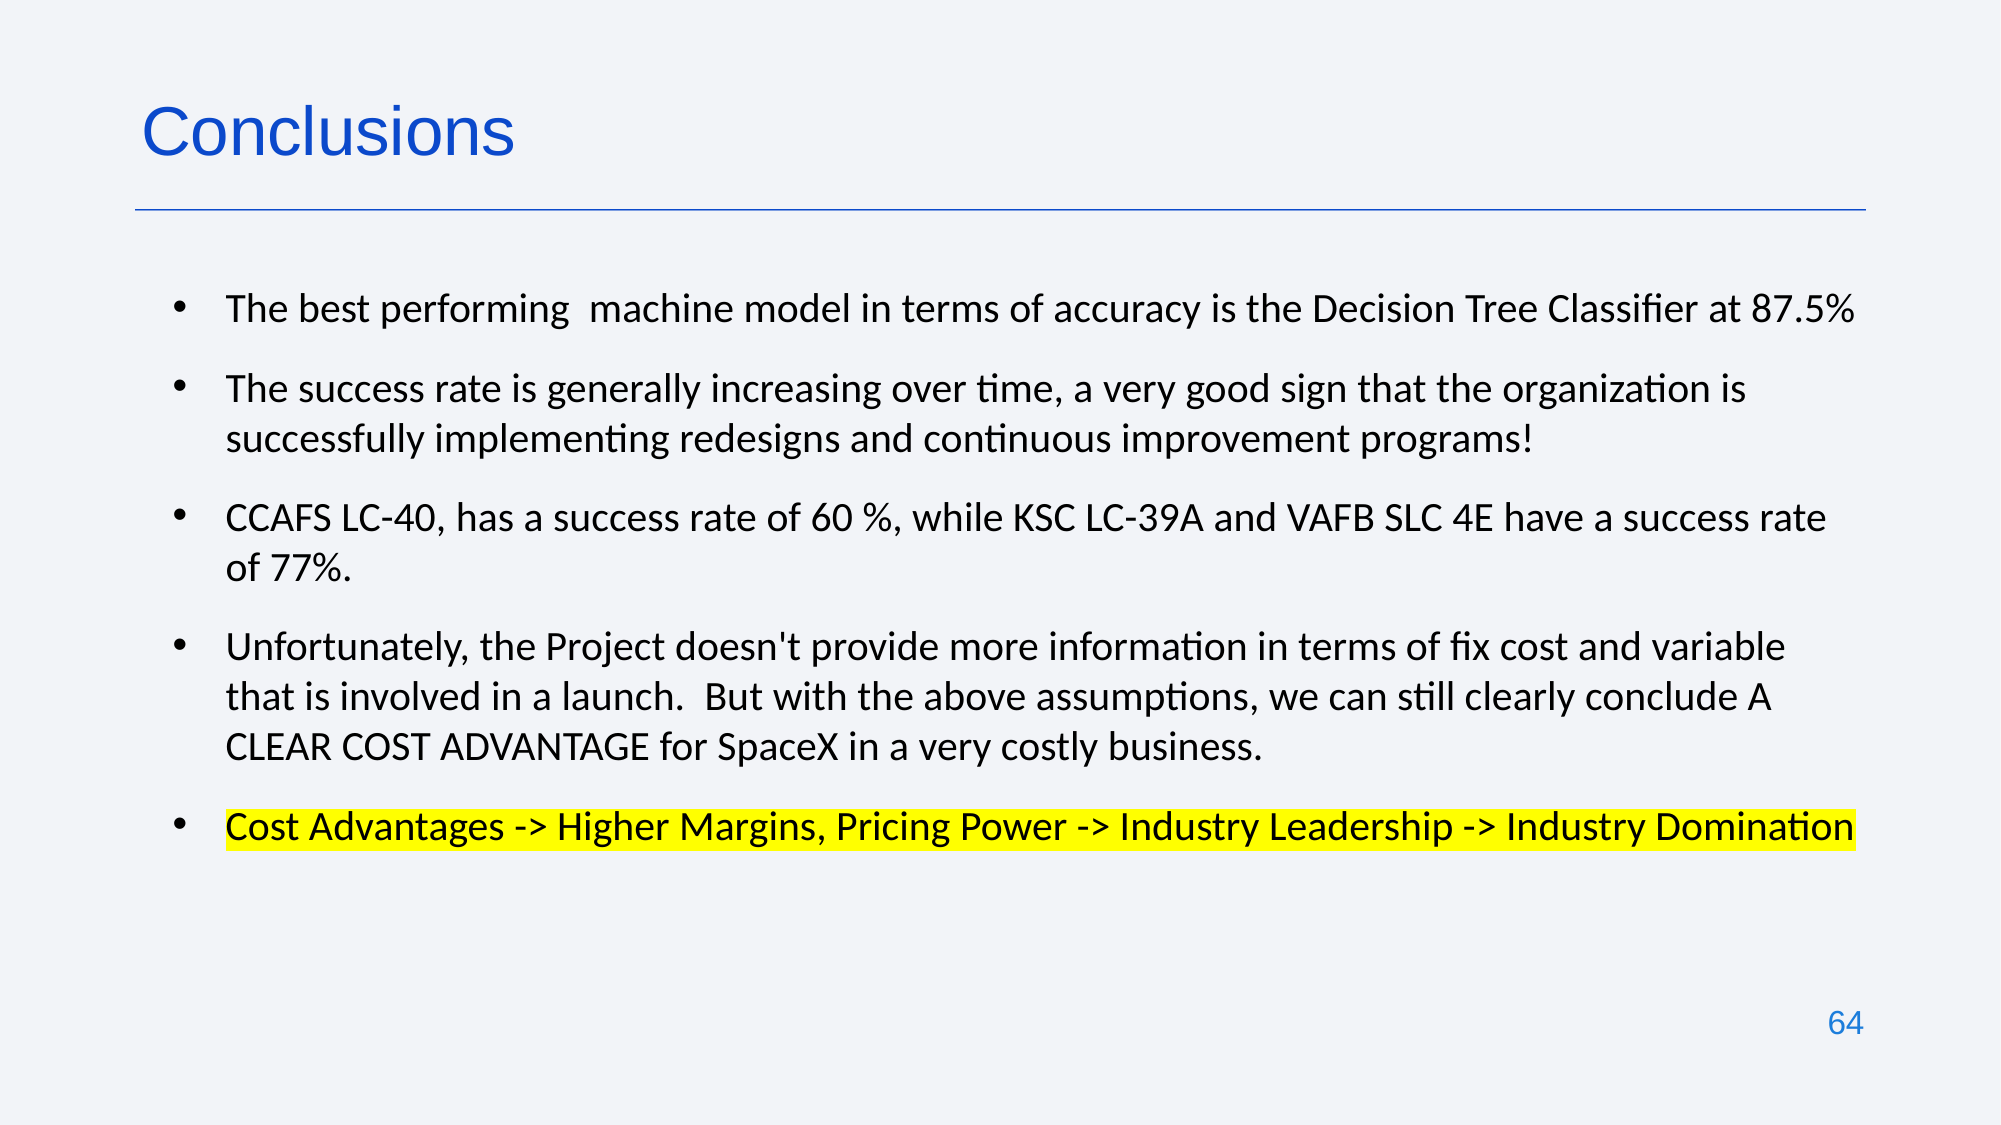

Conclusions
The best performing  machine model in terms of accuracy is the Decision Tree Classifier at 87.5%
The success rate is generally increasing over time, a very good sign that the organization is successfully implementing redesigns and continuous improvement programs!
CCAFS LC-40, has a success rate of 60 %, while KSC LC-39A and VAFB SLC 4E have a success rate of 77%.
Unfortunately, the Project doesn't provide more information in terms of fix cost and variable that is involved in a launch.  But with the above assumptions, we can still clearly conclude A CLEAR COST ADVANTAGE for SpaceX in a very costly business.
Cost Advantages -> Higher Margins, Pricing Power -> Industry Leadership -> Industry Domination

64